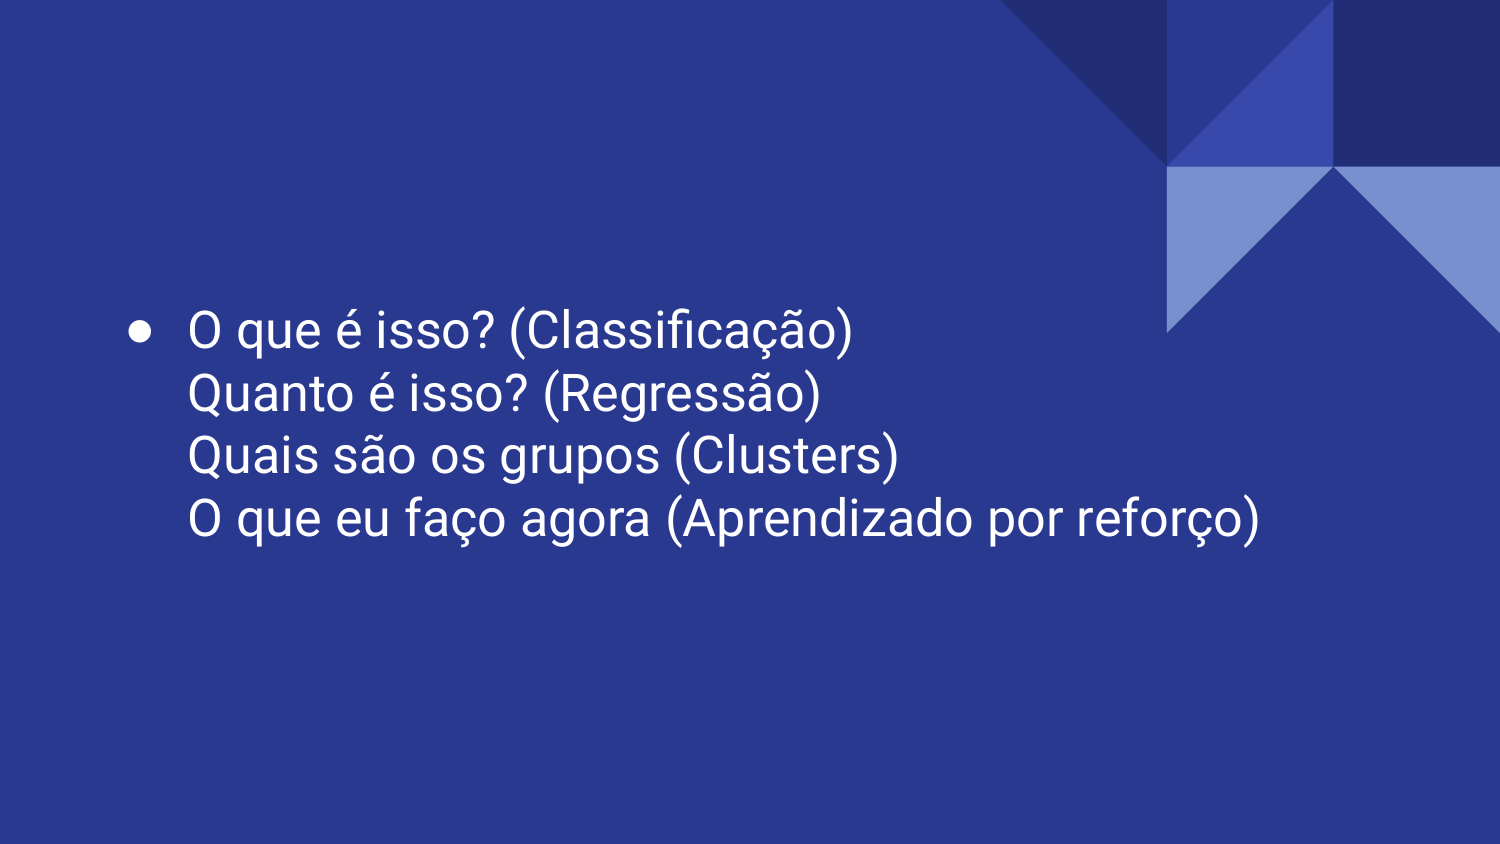

O que é isso? (Classificação)
Quanto é isso? (Regressão)
Quais são os grupos (Clusters)
O que eu faço agora (Aprendizado por reforço)